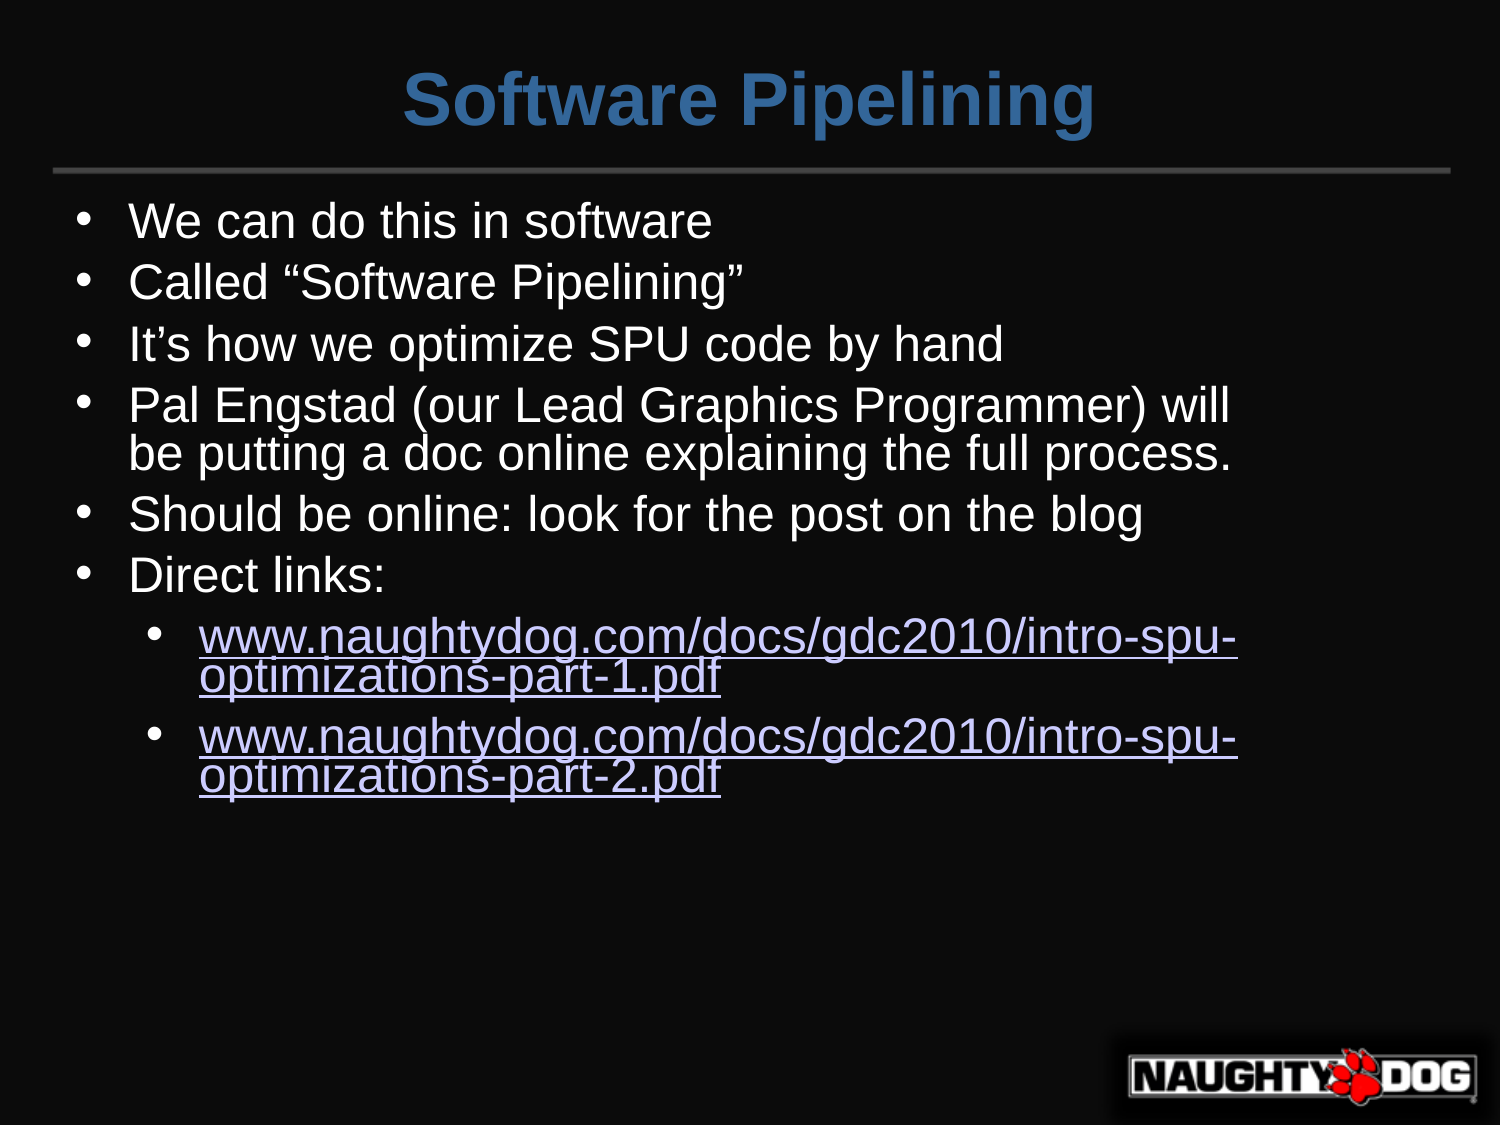

Software Pipelining
We can do this in software
Called “Software Pipelining”
It’s how we optimize SPU code by hand
Pal Engstad (our Lead Graphics Programmer) will be putting a doc online explaining the full process.
Should be online: look for the post on the blog
Direct links:
www.naughtydog.com/docs/gdc2010/intro-spu-optimizations-part-1.pdf
www.naughtydog.com/docs/gdc2010/intro-spu-optimizations-part-2.pdf